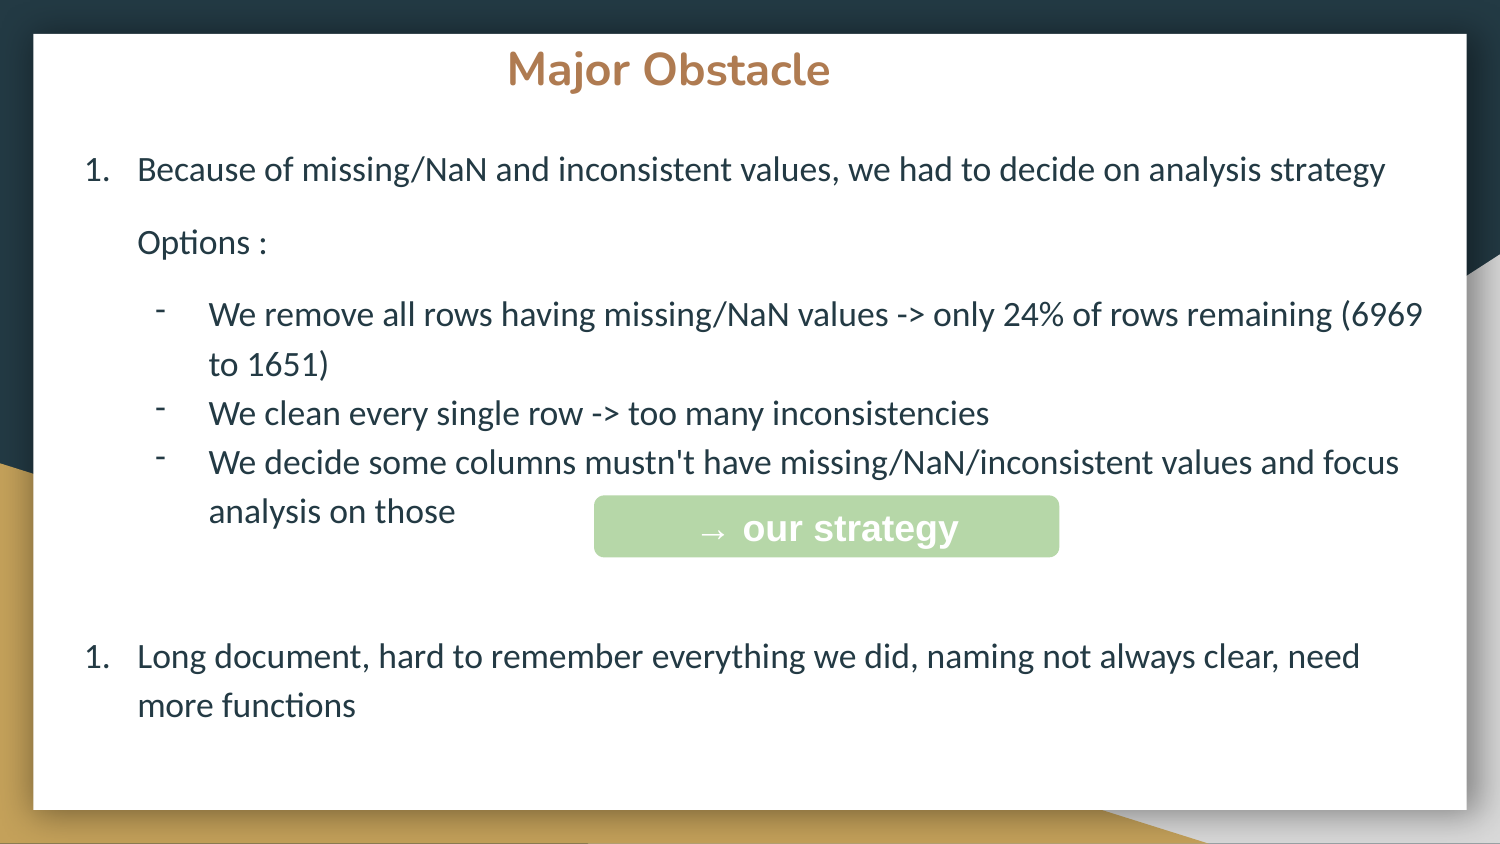

# Major Obstacle
Because of missing/NaN and inconsistent values, we had to decide on analysis strategy
Options :
We remove all rows having missing/NaN values -> only 24% of rows remaining (6969 to 1651)
We clean every single row -> too many inconsistencies
We decide some columns mustn't have missing/NaN/inconsistent values and focus analysis on those

Long document, hard to remember everything we did, naming not always clear, need more functions
→ our strategy